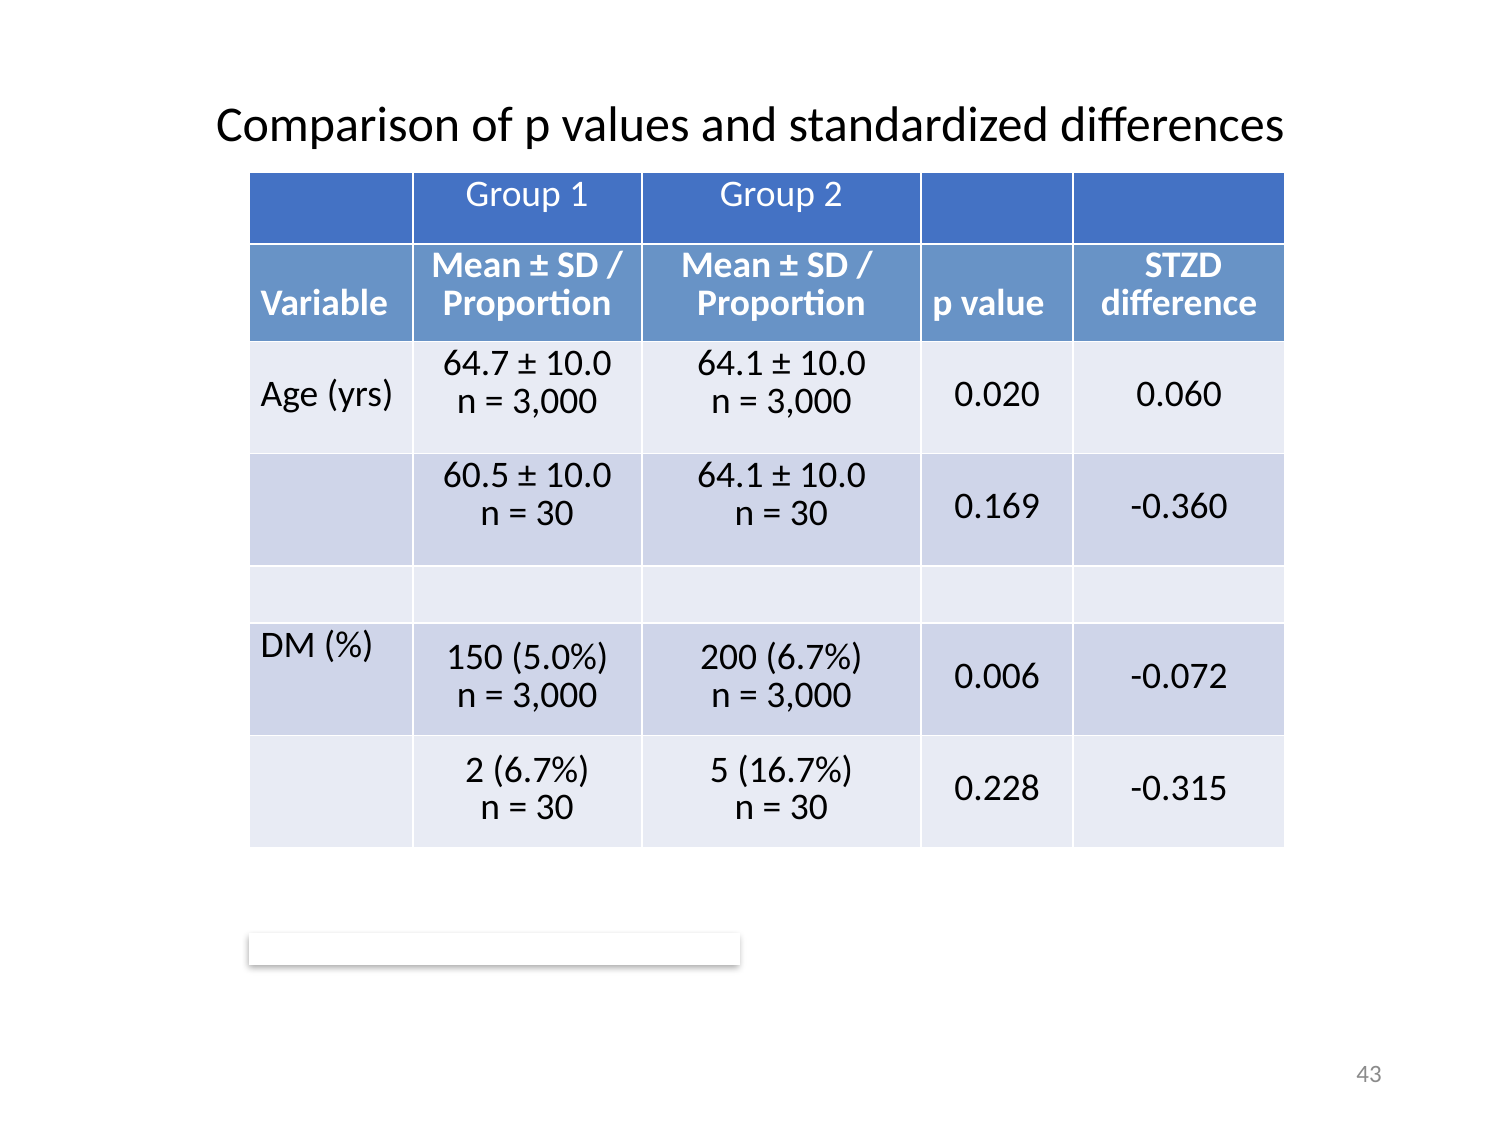

Comparison of p values and standardized differences
|  | Group 1 | Group 2 |  |  |
| --- | --- | --- | --- | --- |
| Variable | Mean ± SD / Proportion | Mean ± SD / Proportion | p value | STZD difference |
| Age (yrs) | 64.7 ± 10.0 n = 3,000 | 64.1 ± 10.0 n = 3,000 | 0.020 | 0.060 |
|  | 60.5 ± 10.0 n = 30 | 64.1 ± 10.0 n = 30 | 0.169 | -0.360 |
|  |  |  |  |  |
| DM (%) | 150 (5.0%) n = 3,000 | 200 (6.7%) n = 3,000 | 0.006 | -0.072 |
|  | 2 (6.7%) n = 30 | 5 (16.7%) n = 30 | 0.228 | -0.315 |

43